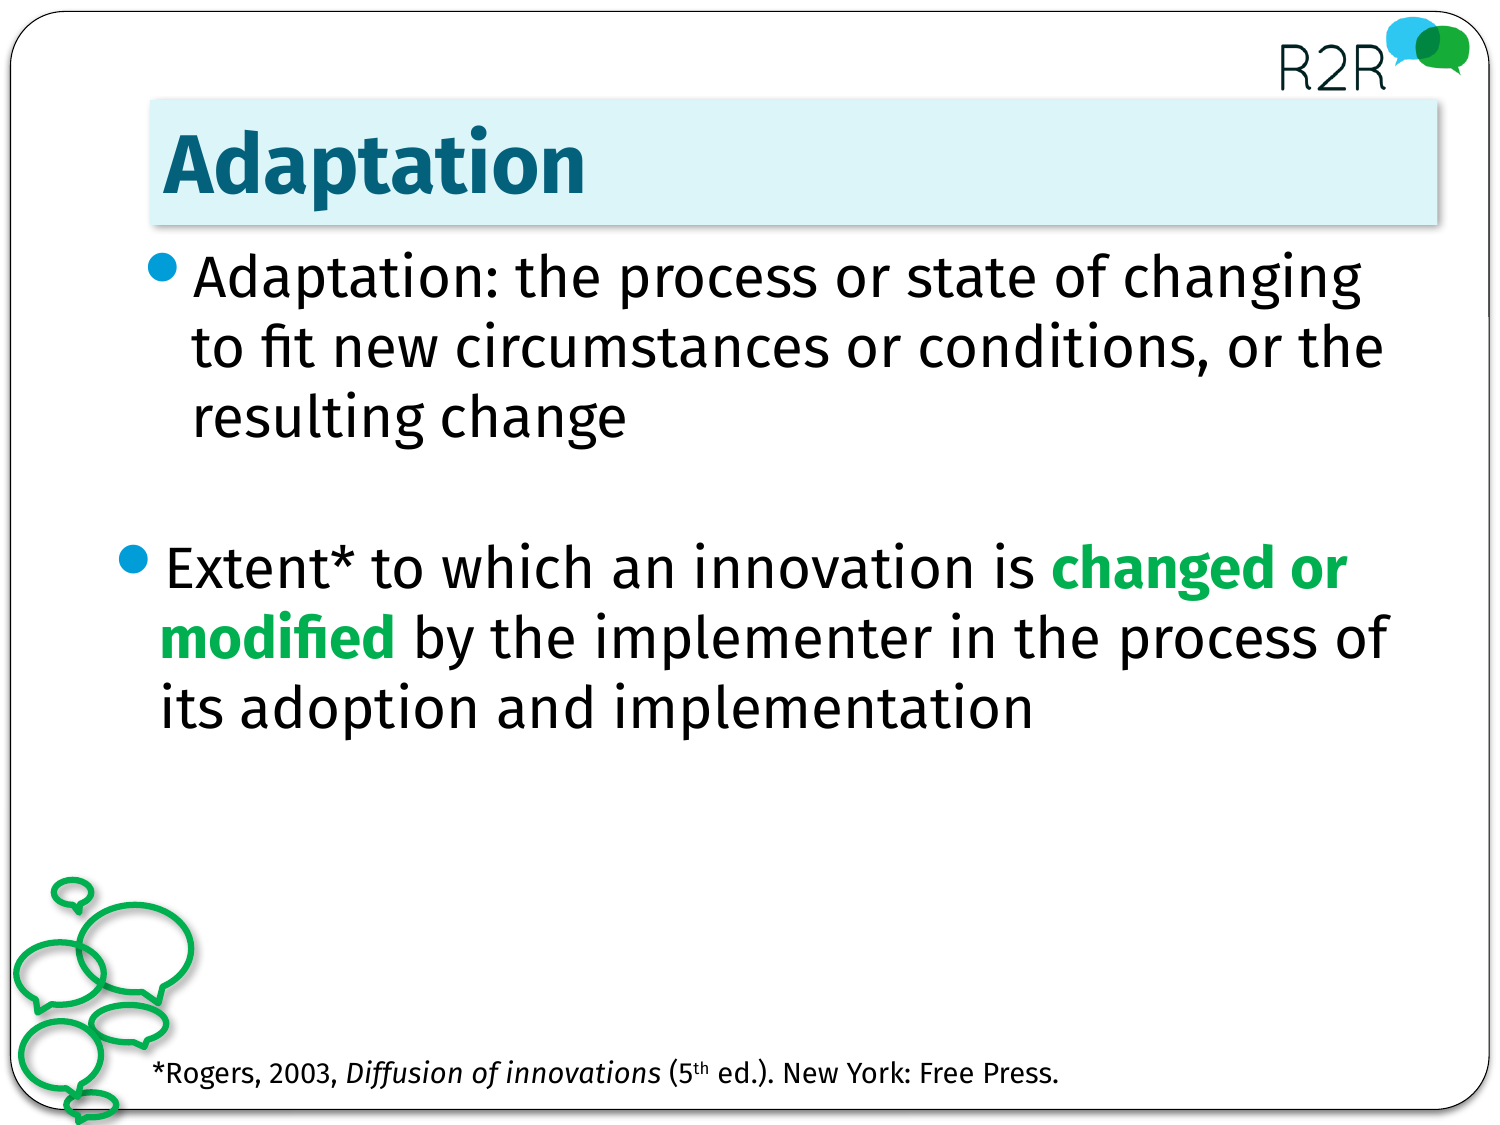

# Adaptation
Adaptation: the process or state of changing to fit new circumstances or conditions, or the resulting change
Extent* to which an innovation is changed or modified by the implementer in the process of its adoption and implementation
*Rogers, 2003, Diffusion of innovations (5th ed.). New York: Free Press.